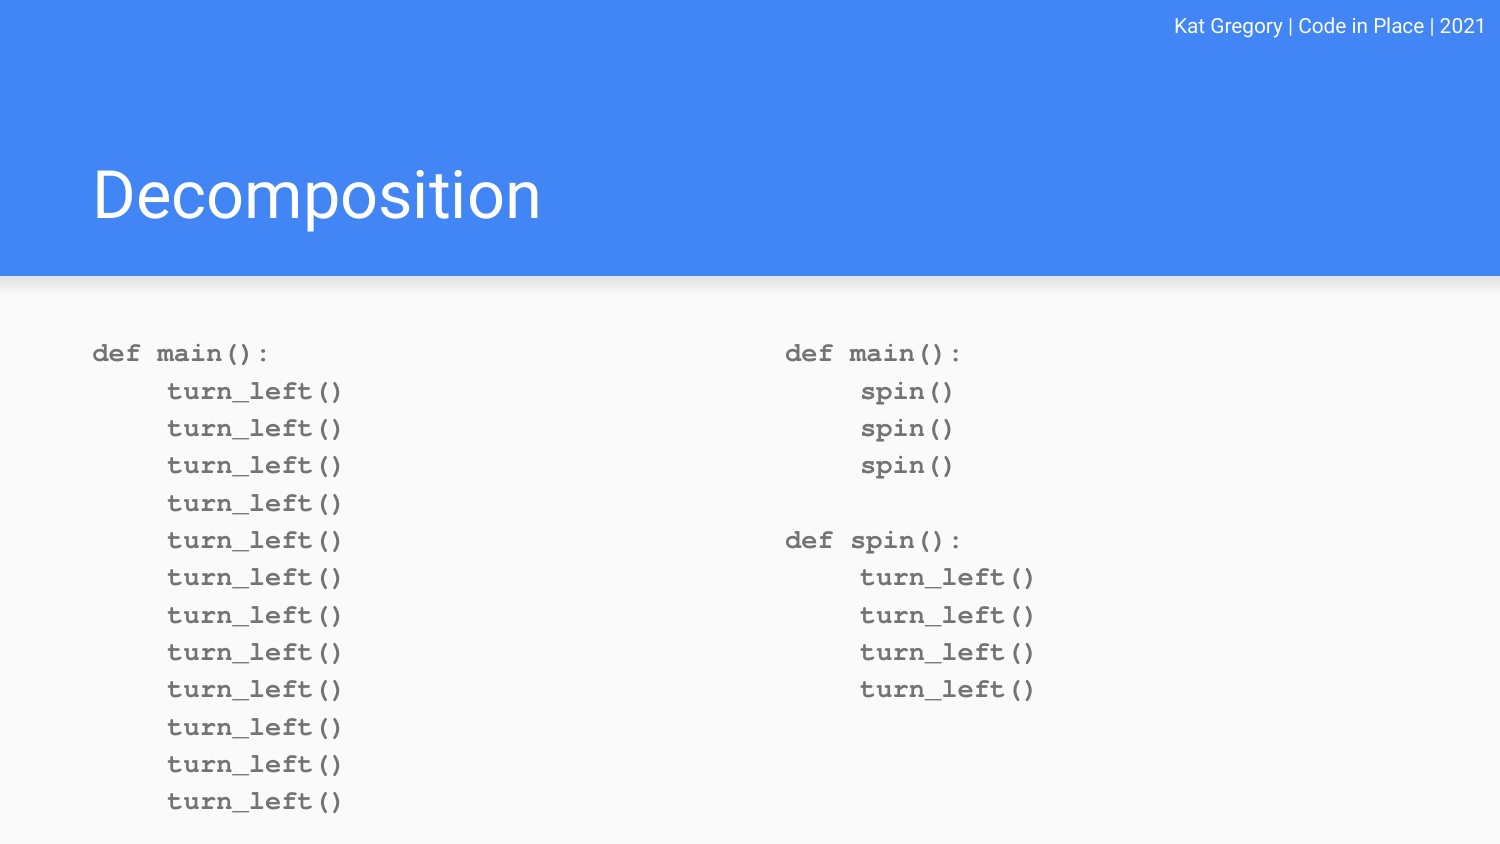

Kat Gregory | Code in Place | 2021
# Decomposition
def main():
turn_left()
turn_left()
turn_left()
turn_left()
turn_left()
turn_left()
turn_left()
turn_left()
turn_left()
turn_left()
turn_left()
turn_left()
def main():
spin()
spin()
spin()

def spin():
turn_left()
turn_left()
turn_left()
turn_left()